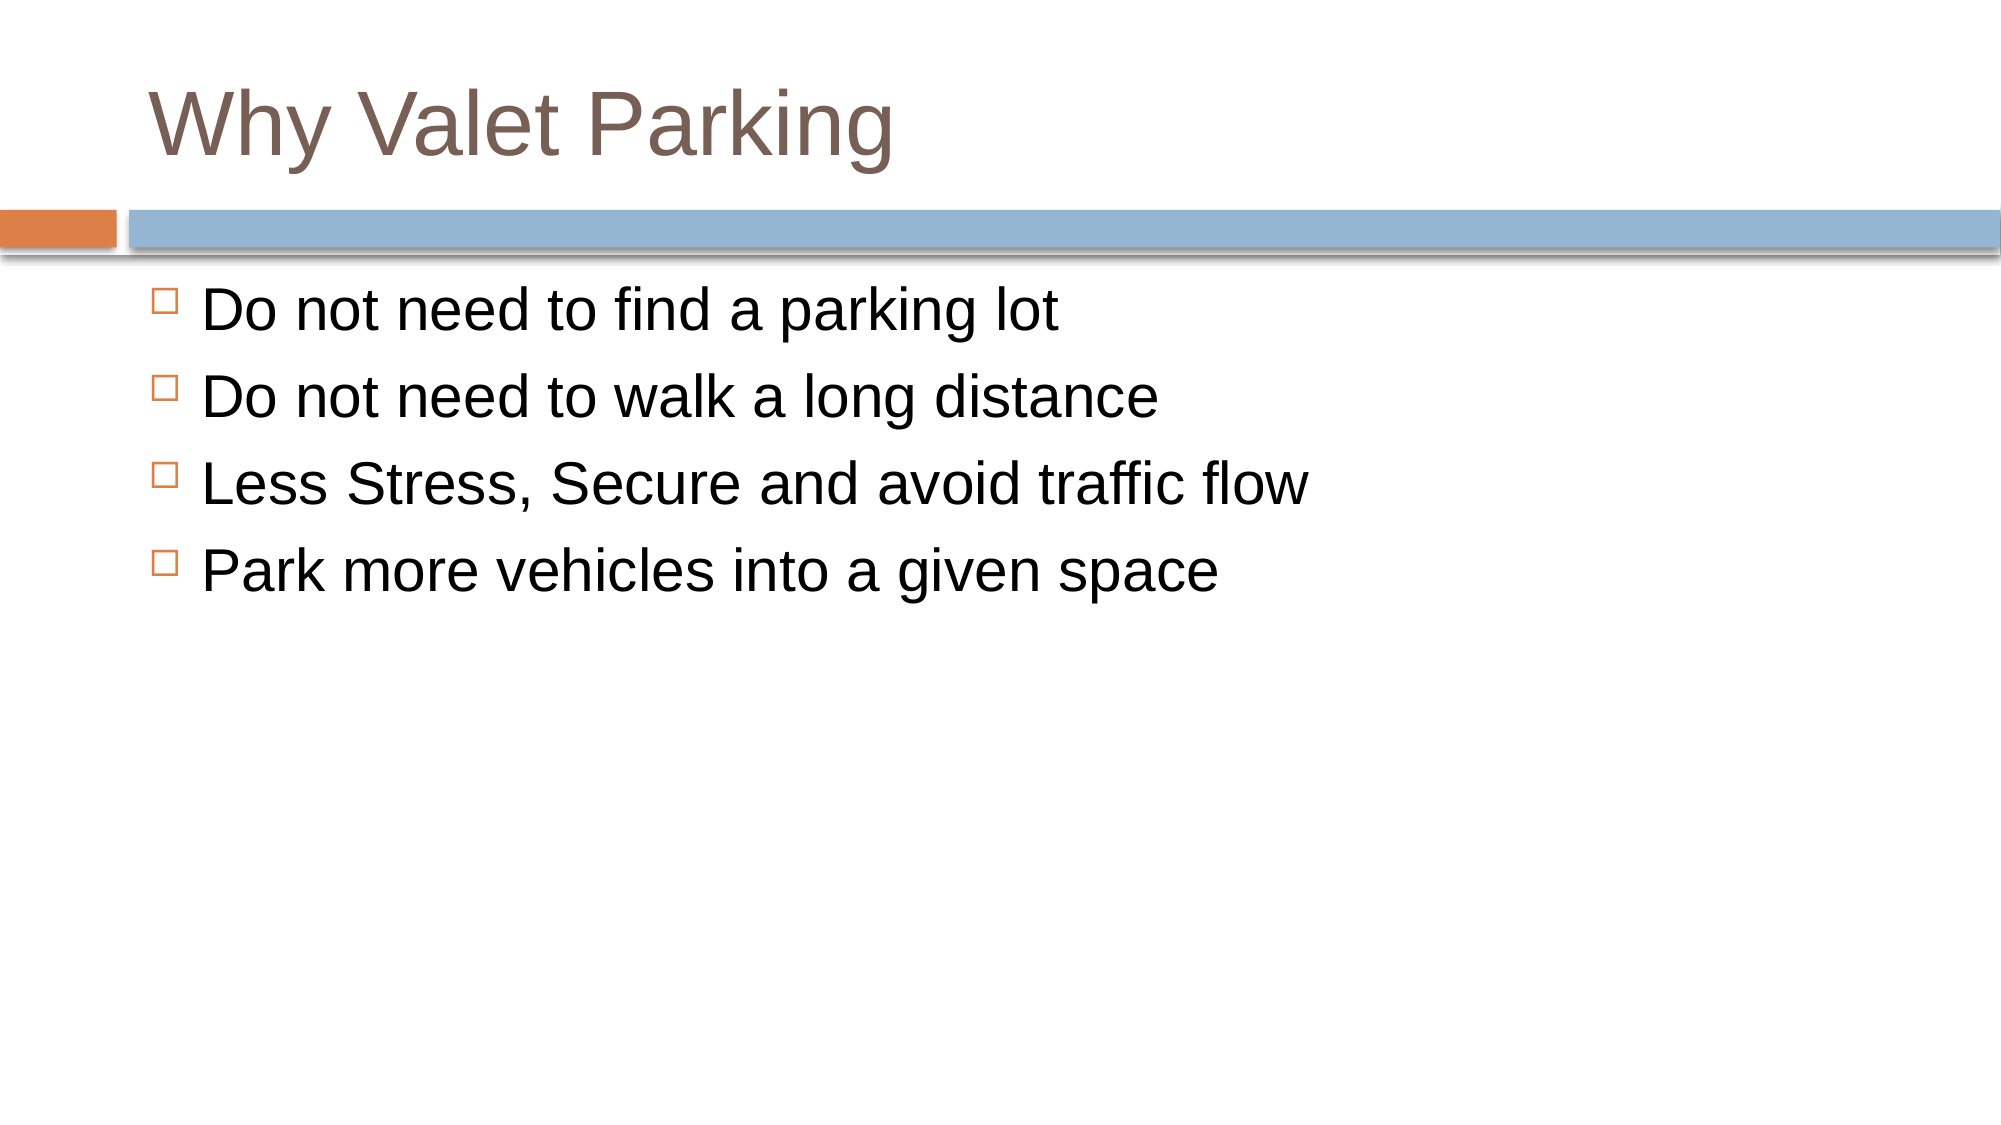

# Why Valet Parking
Do not need to find a parking lot
Do not need to walk a long distance
Less Stress, Secure and avoid traffic flow
Park more vehicles into a given space